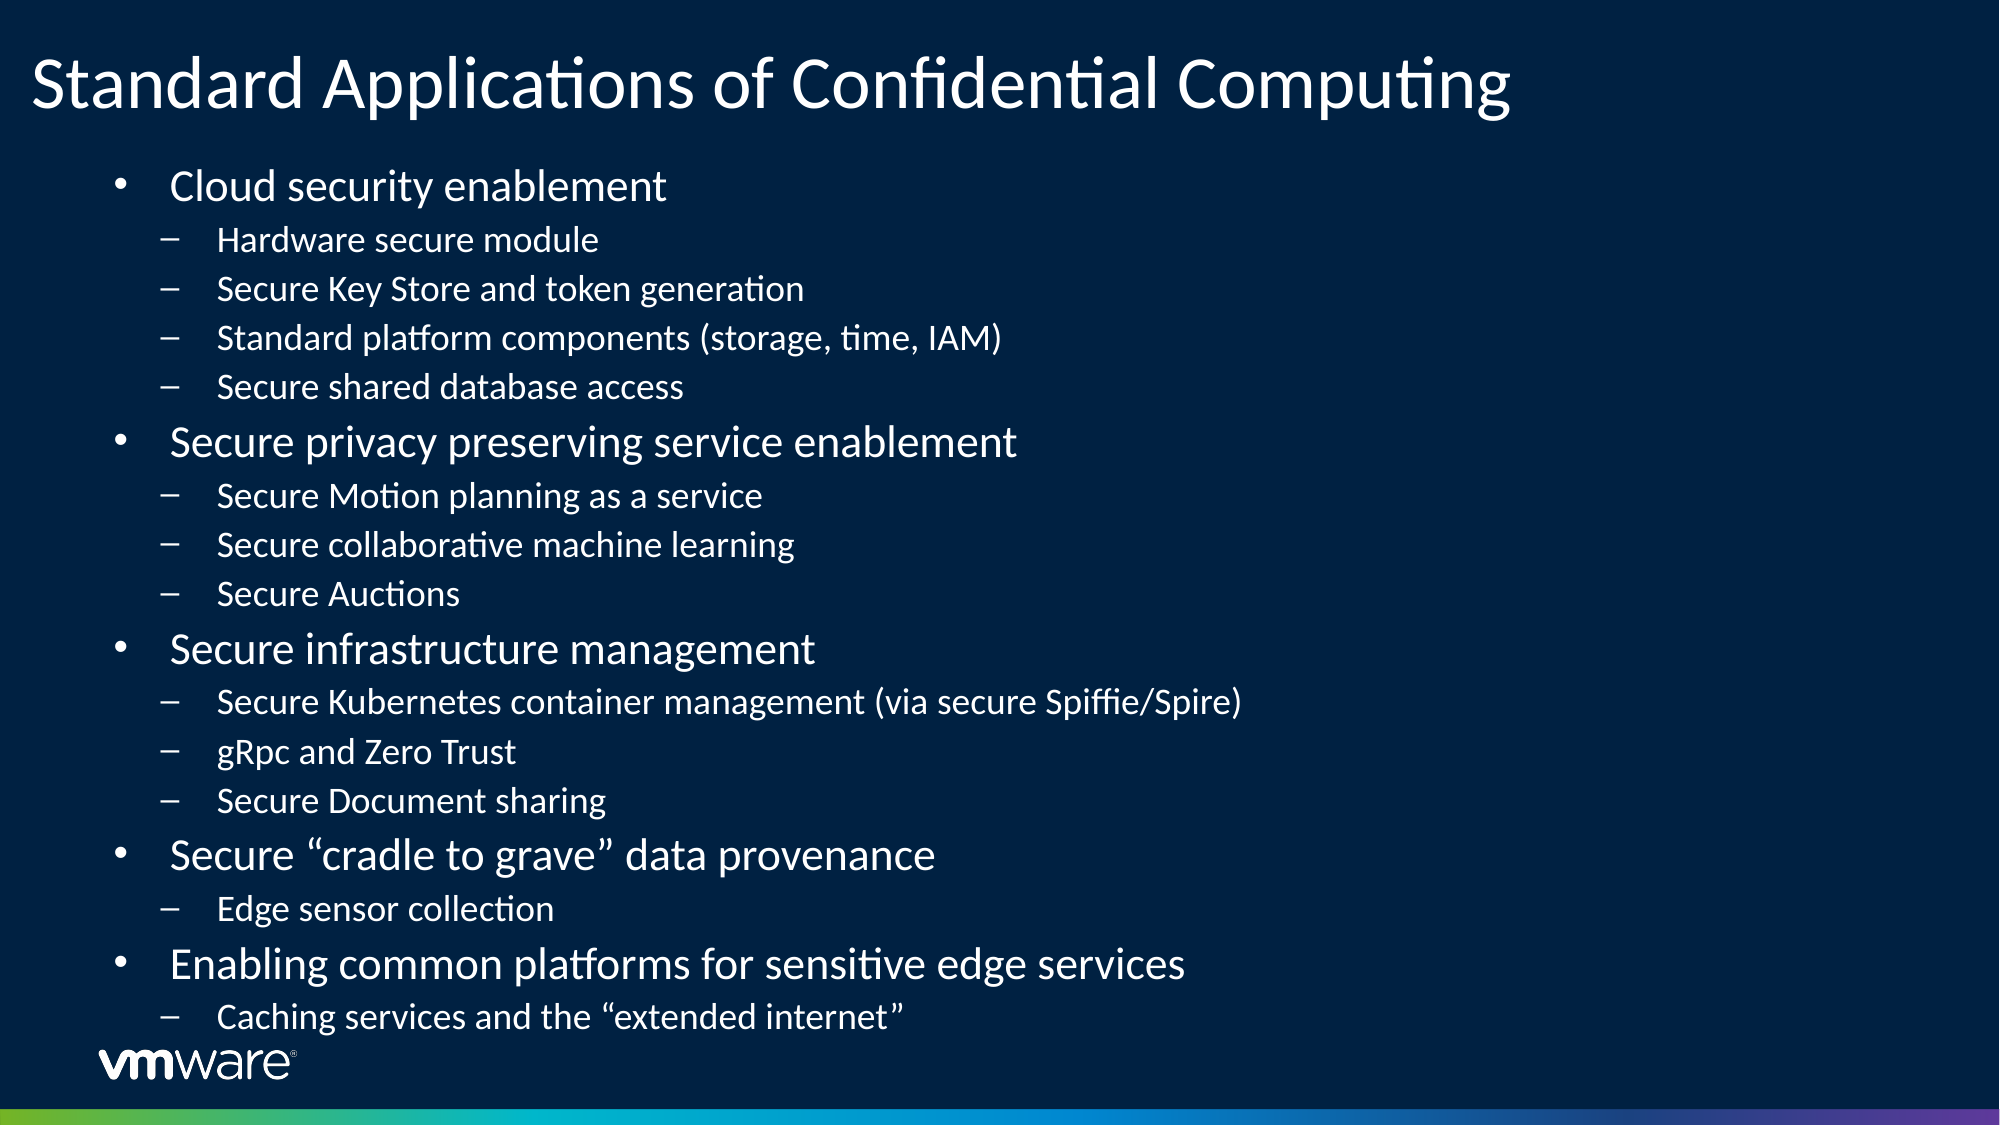

# Standard Applications of Confidential Computing
Cloud security enablement
Hardware secure module
Secure Key Store and token generation
Standard platform components (storage, time, IAM)
Secure shared database access
Secure privacy preserving service enablement
Secure Motion planning as a service
Secure collaborative machine learning
Secure Auctions
Secure infrastructure management
Secure Kubernetes container management (via secure Spiffie/Spire)
gRpc and Zero Trust
Secure Document sharing
Secure “cradle to grave” data provenance
Edge sensor collection
Enabling common platforms for sensitive edge services
Caching services and the “extended internet”

5